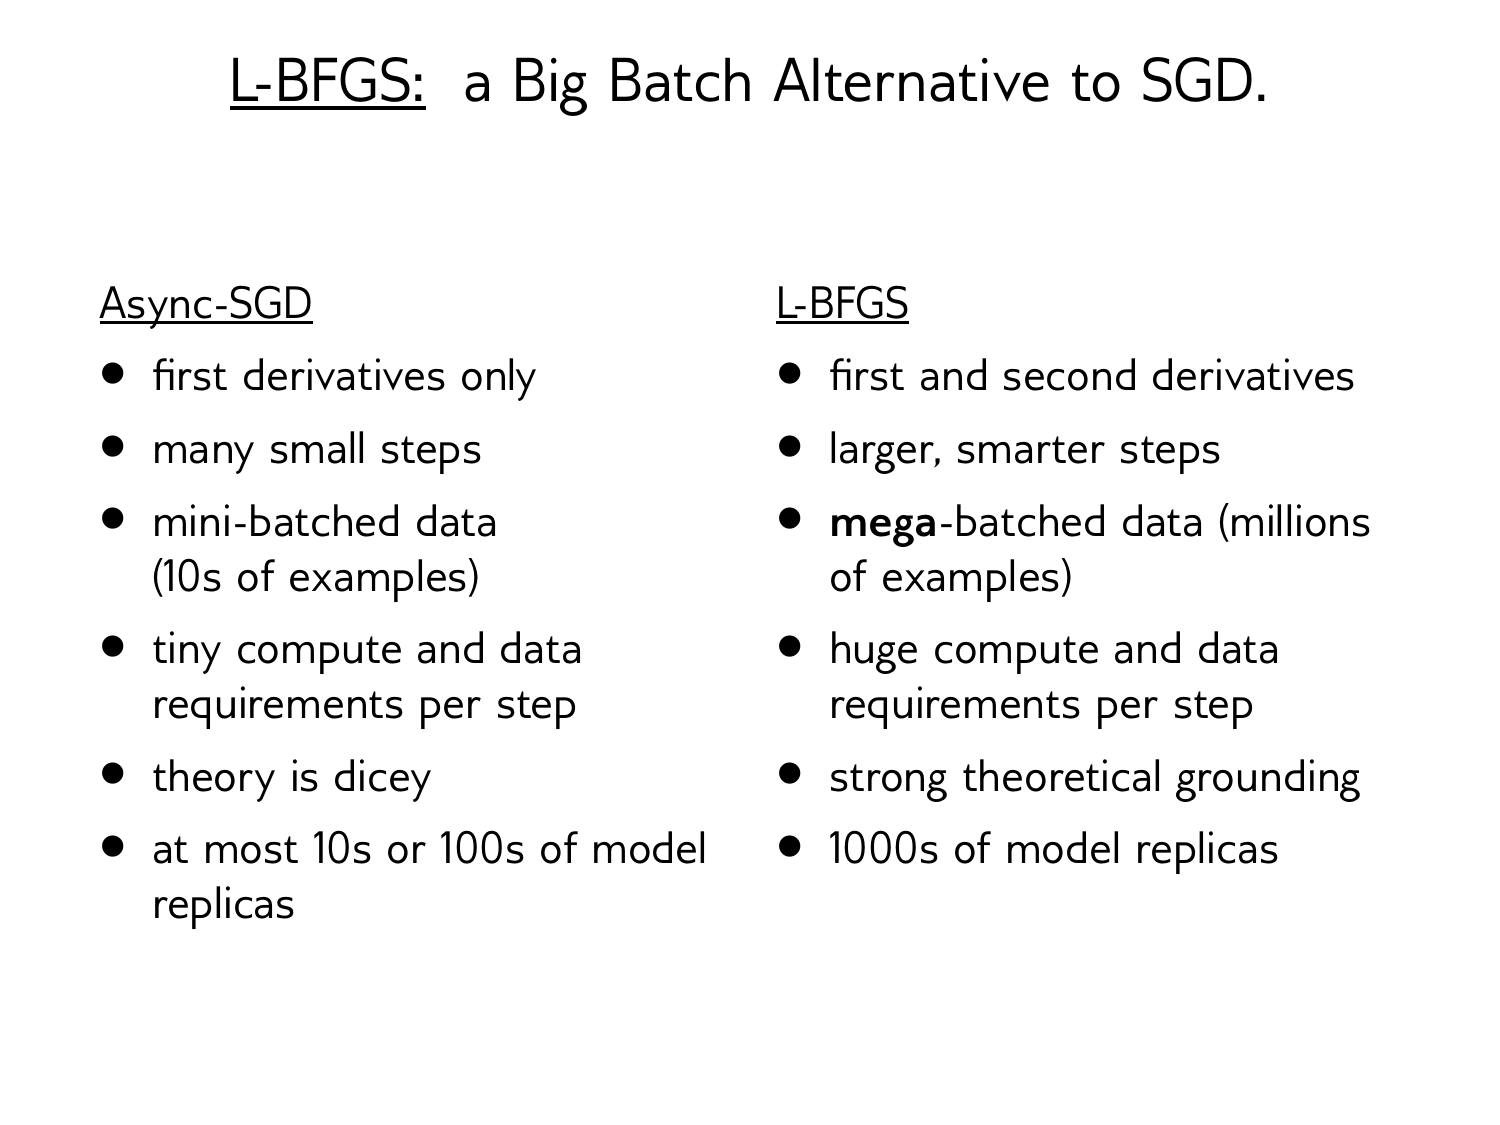

L-BFGS:  a Big Batch Alternative to SGD.
Async-SGD
first derivatives only
many small steps
mini-batched data
(10s of examples)
tiny compute and data requirements per step
theory is dicey
at most 10s or 100s of model replicas

L-BFGS
first and second derivatives
larger, smarter steps
mega-batched data (millions of examples)
huge compute and data requirements per step
strong theoretical grounding
1000s of model replicas